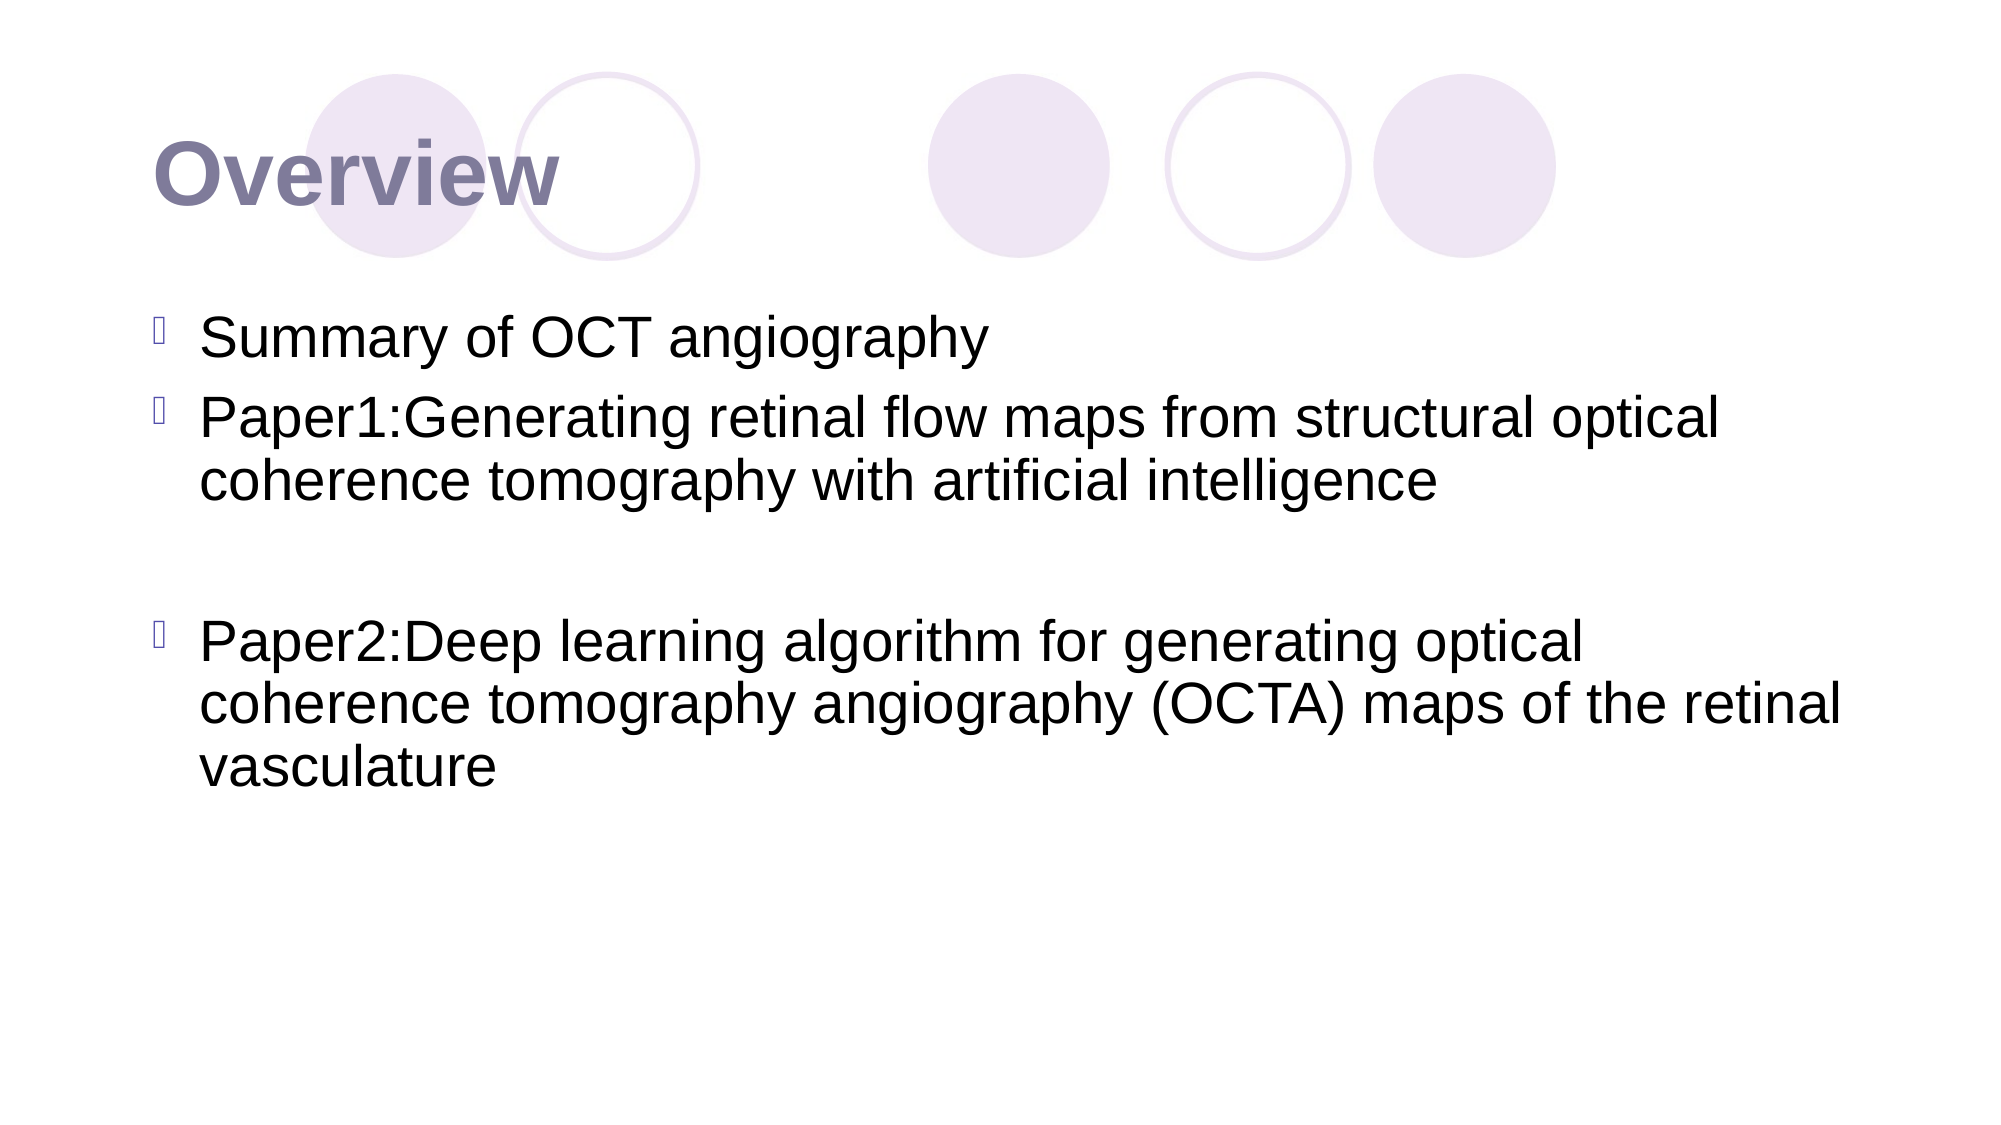

# Overview
Summary of OCT angiography
Paper1:Generating retinal flow maps from structural optical coherence tomography with artificial intelligence

Paper2:Deep learning algorithm for generating optical coherence tomography angiography (OCTA) maps of the retinal vasculature